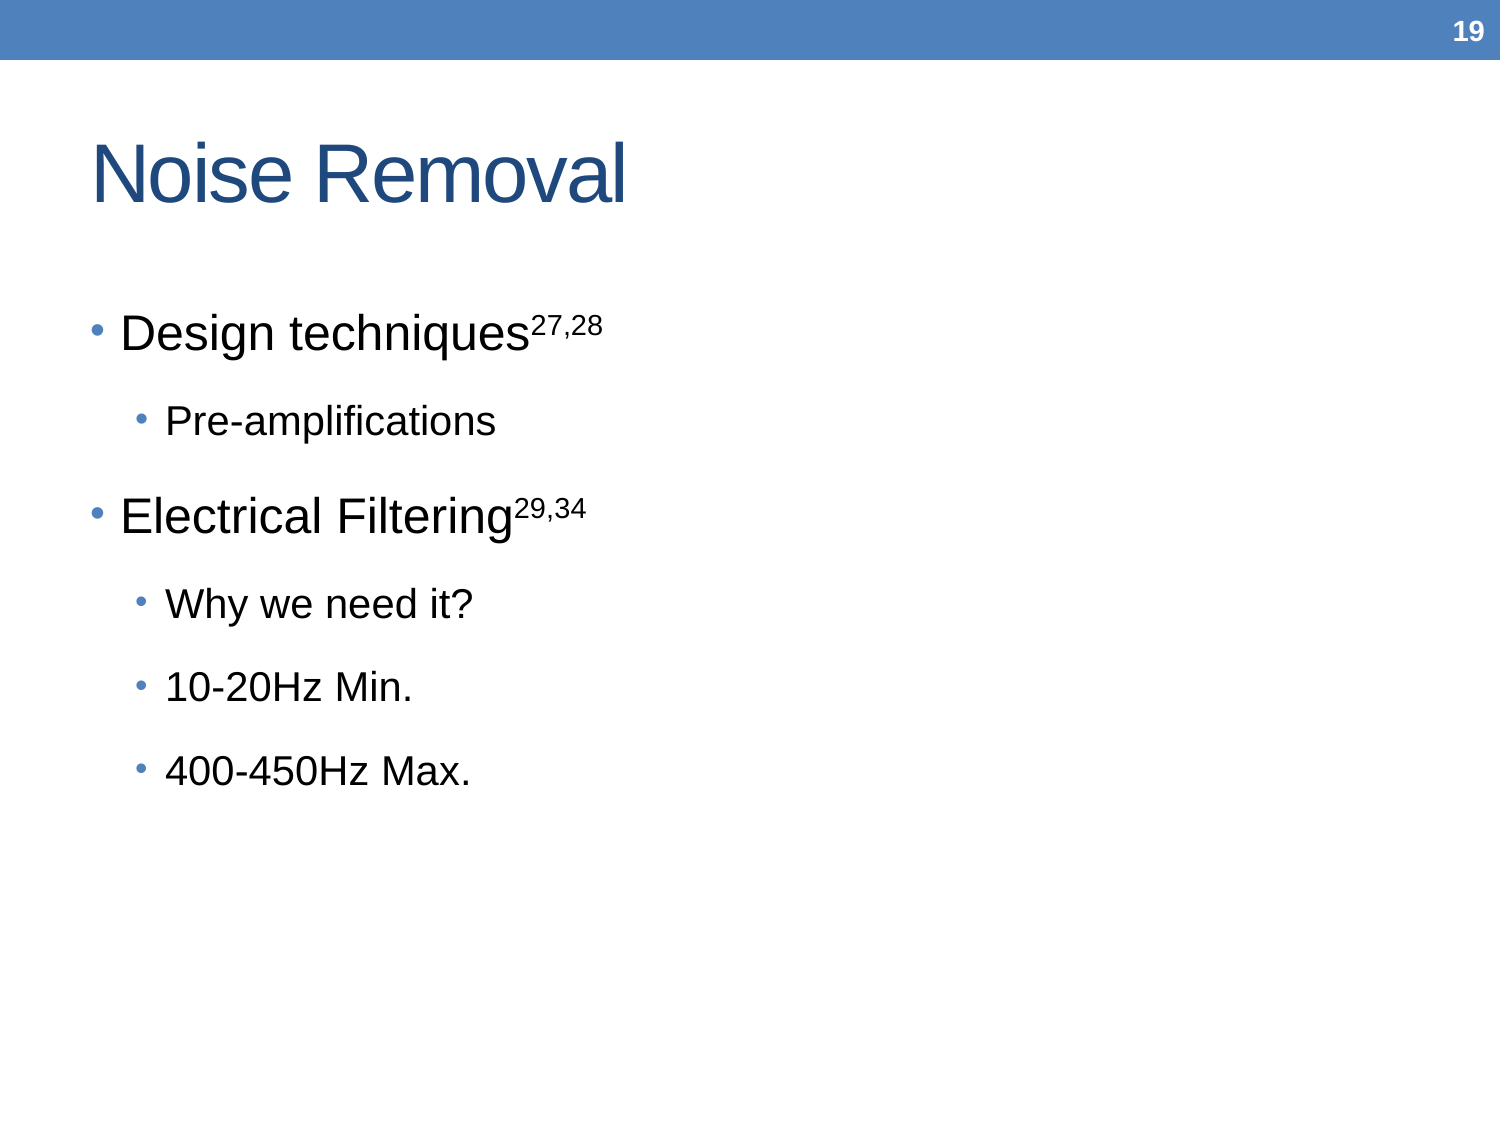

19
# Noise Removal
Design techniques27,28
Pre-amplifications
Electrical Filtering29,34
Why we need it?
10-20Hz Min.
400-450Hz Max.